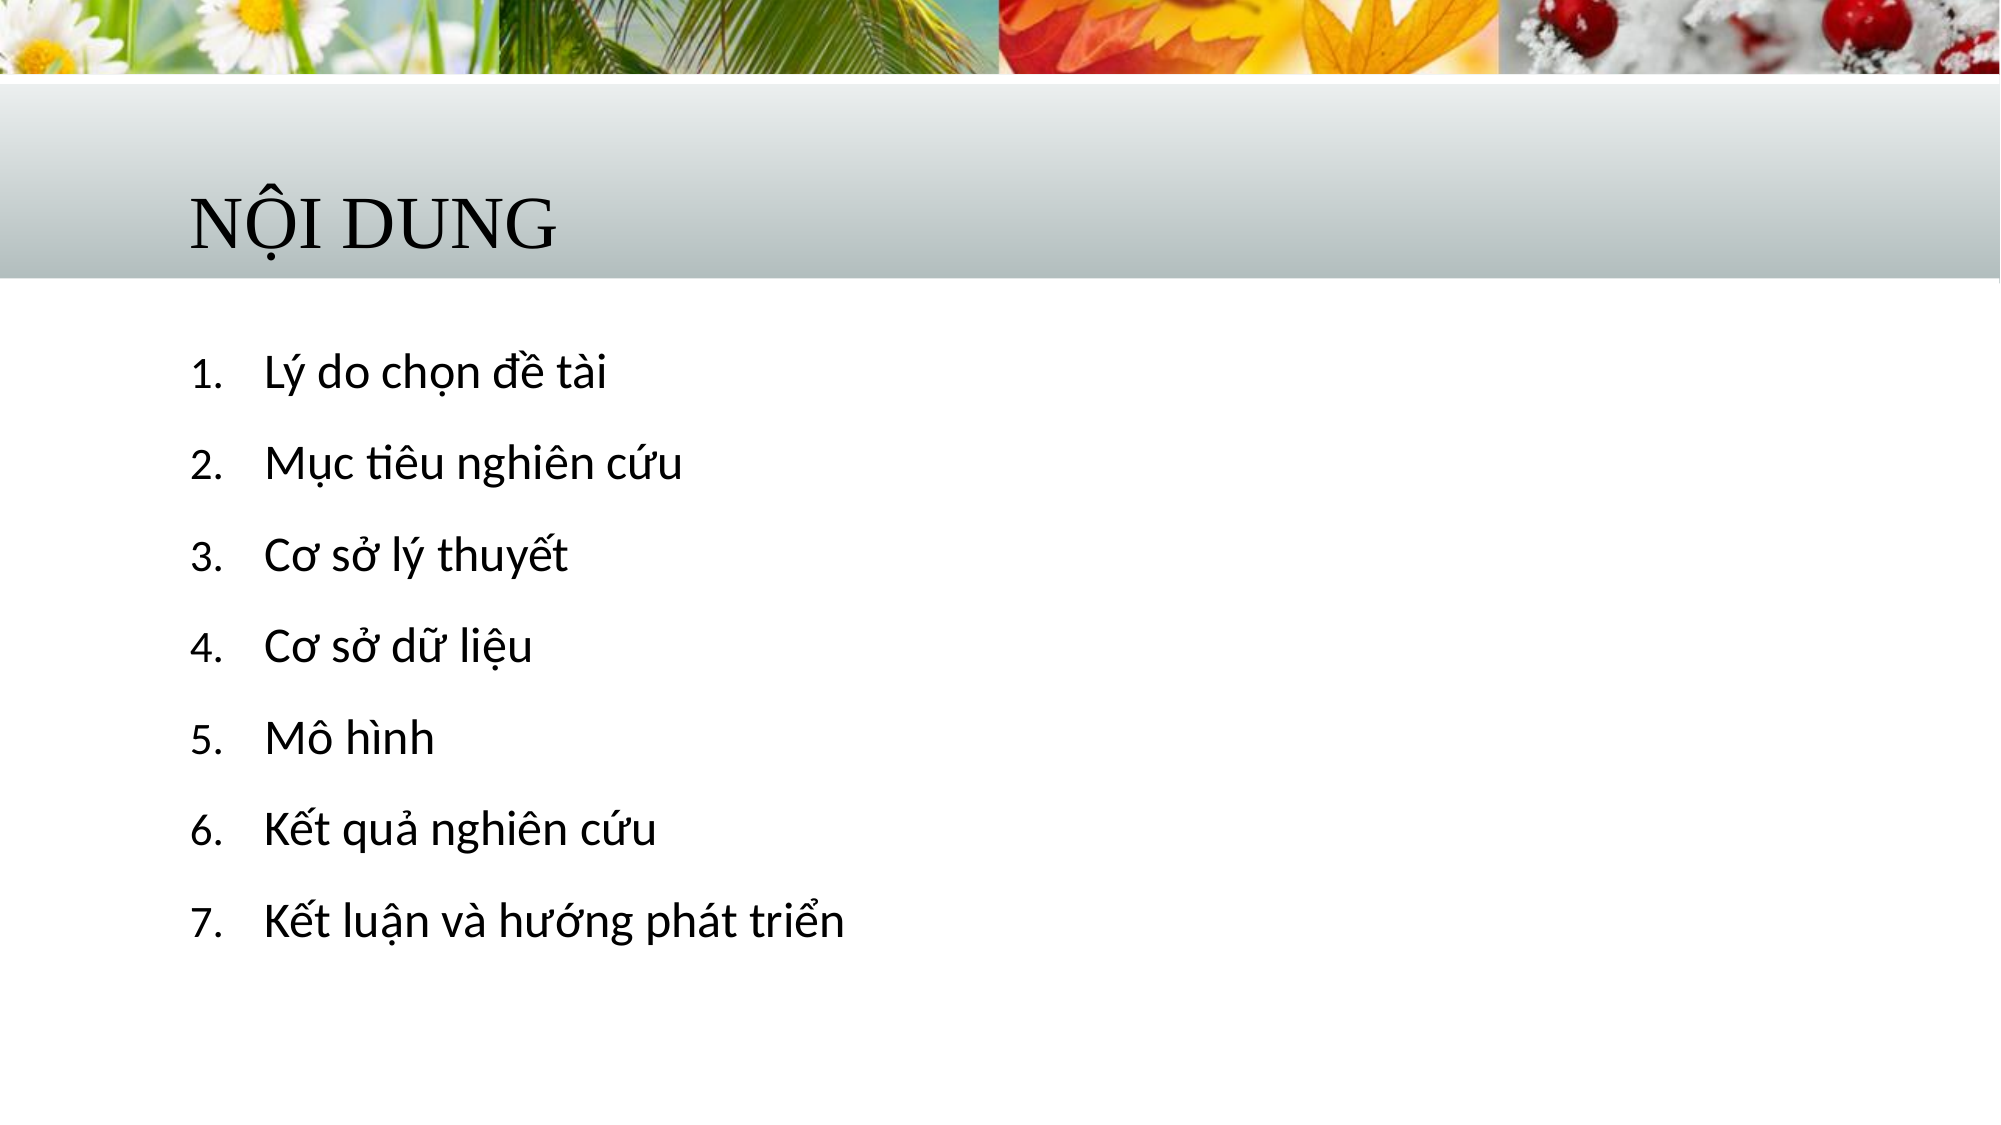

# nội dung
Lý do chọn đề tài
Mục tiêu nghiên cứu
Cơ sở lý thuyết
Cơ sở dữ liệu
Mô hình
Kết quả nghiên cứu
Kết luận và hướng phát triển